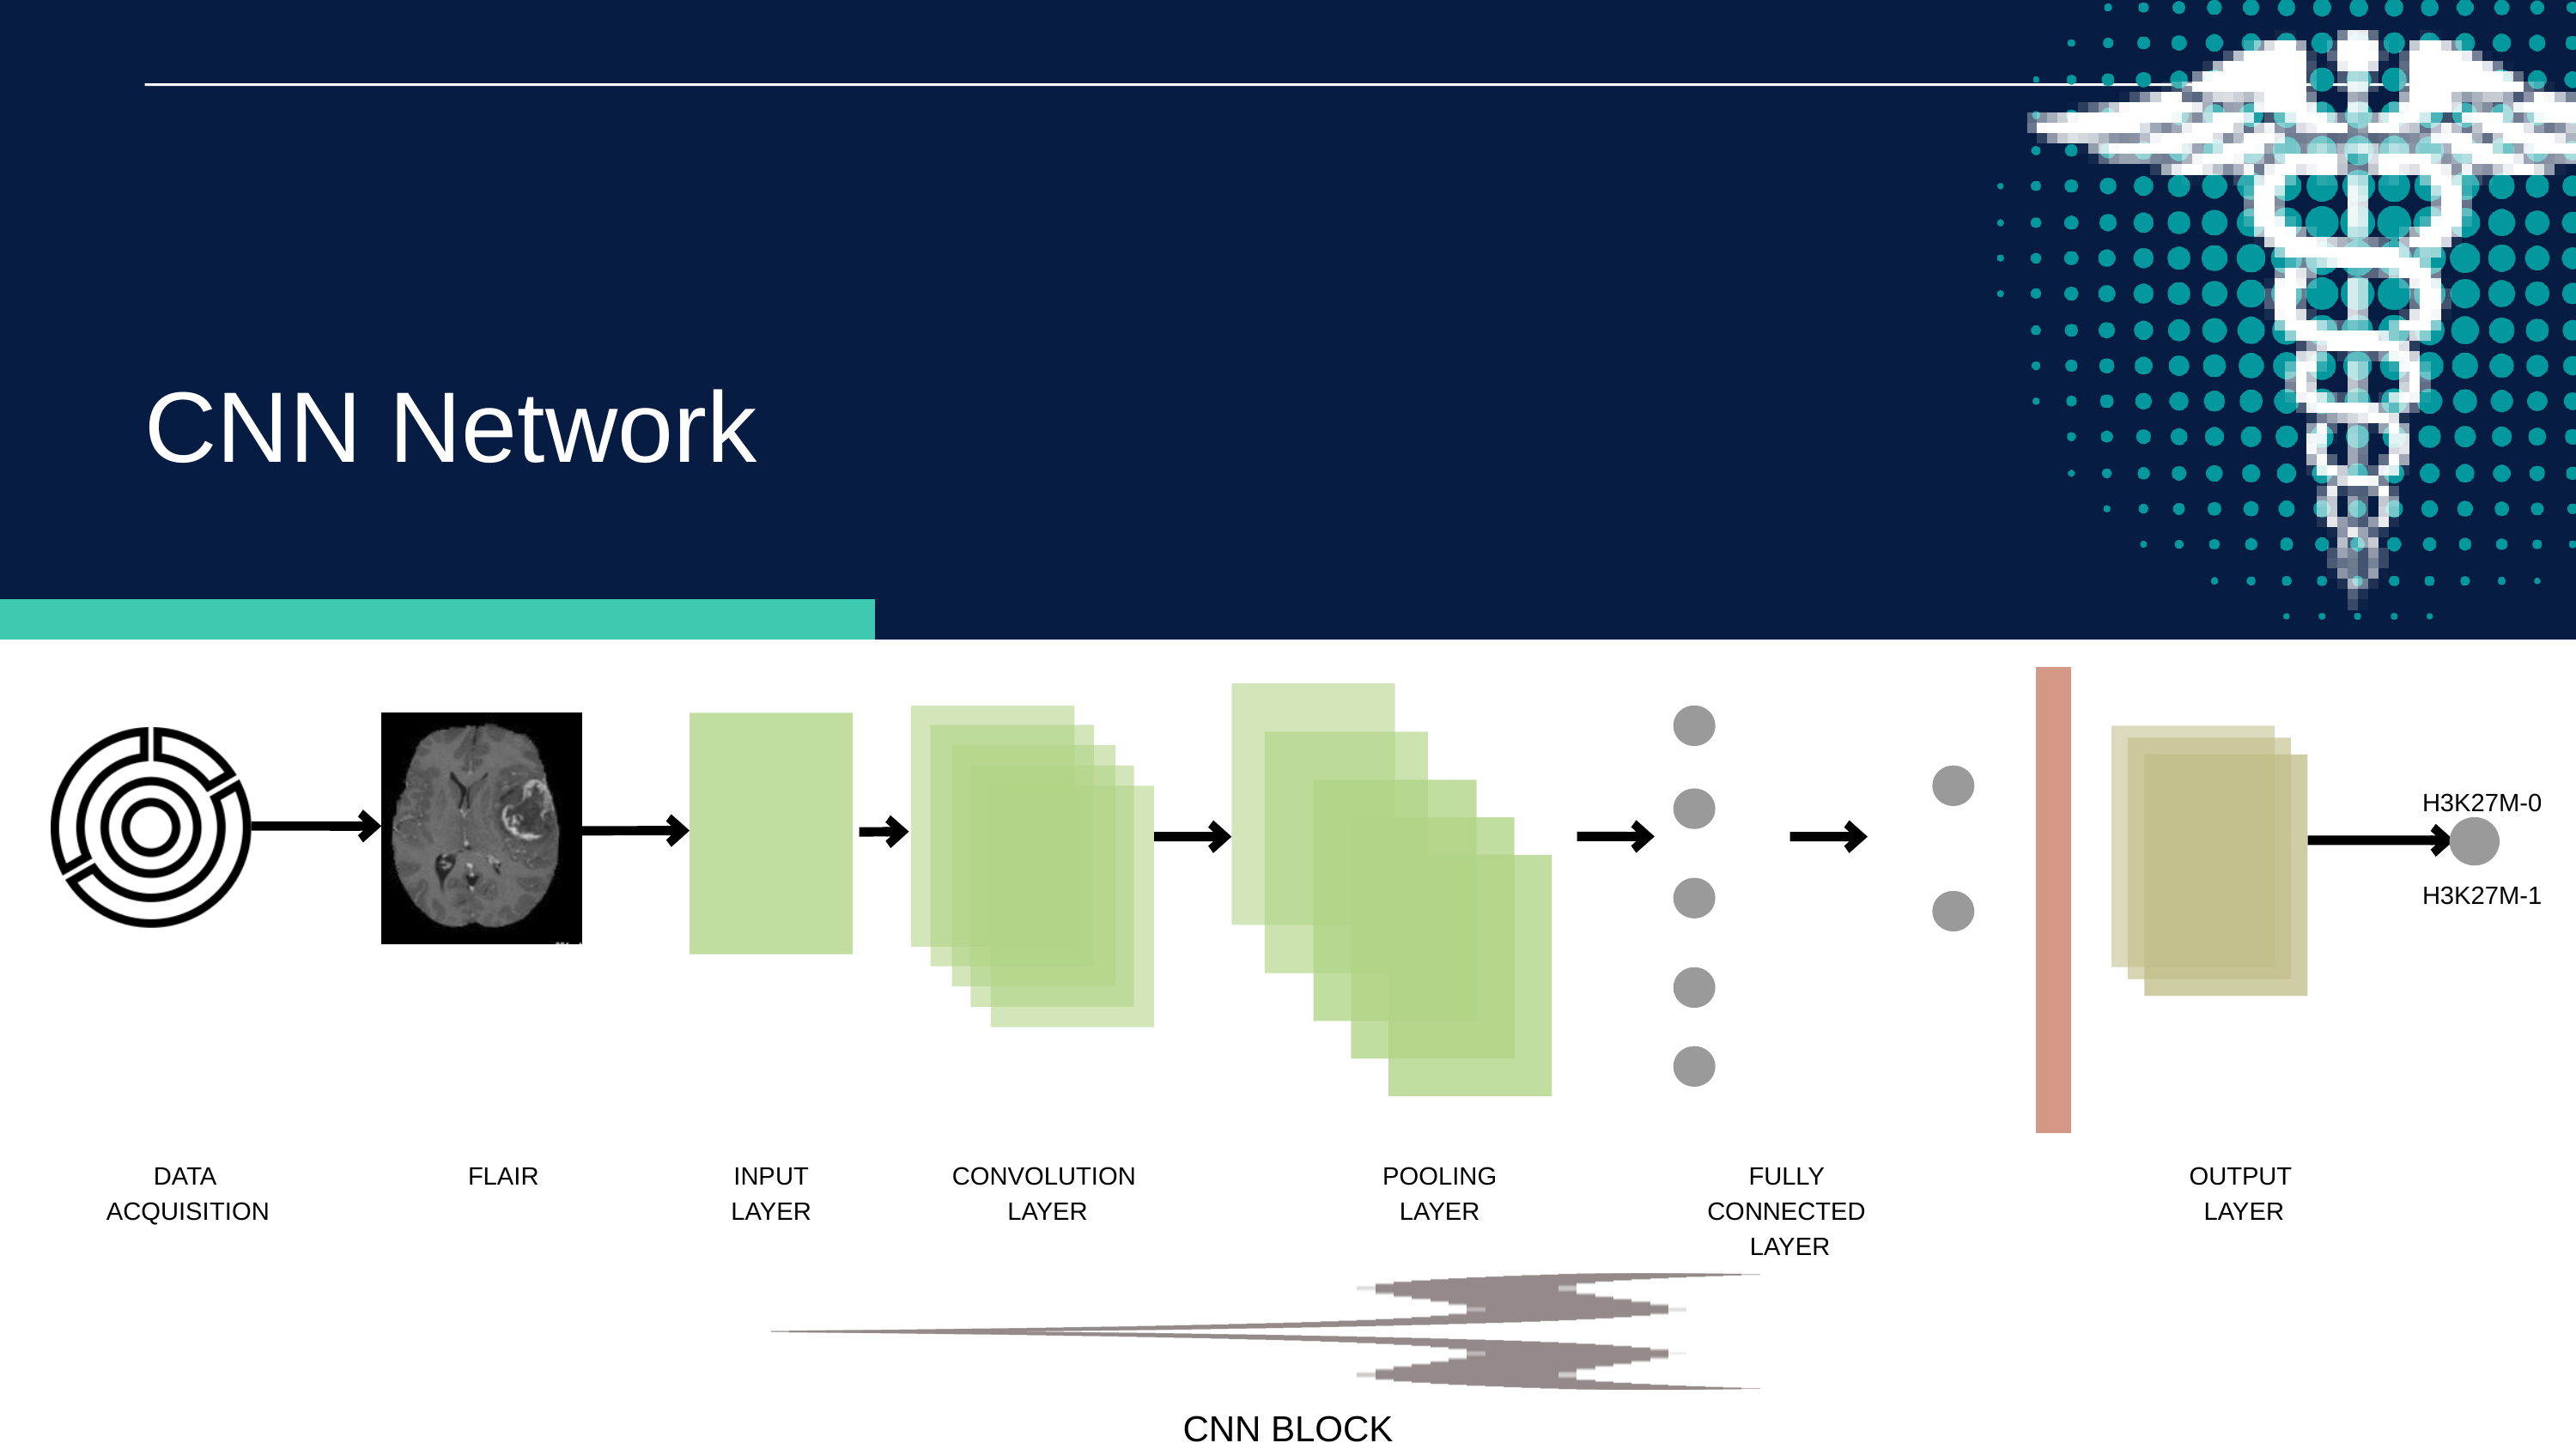

CNN Network

H3K27M-0

H3K27M-1

DATA
ACQUISITION
FLAIR
INPUT
LAYER
FULLY
CONNECTED
LAYER
OUTPUT
LAYER
CONVOLUTION
LAYER
POOLING
LAYER
CNN BLOCK